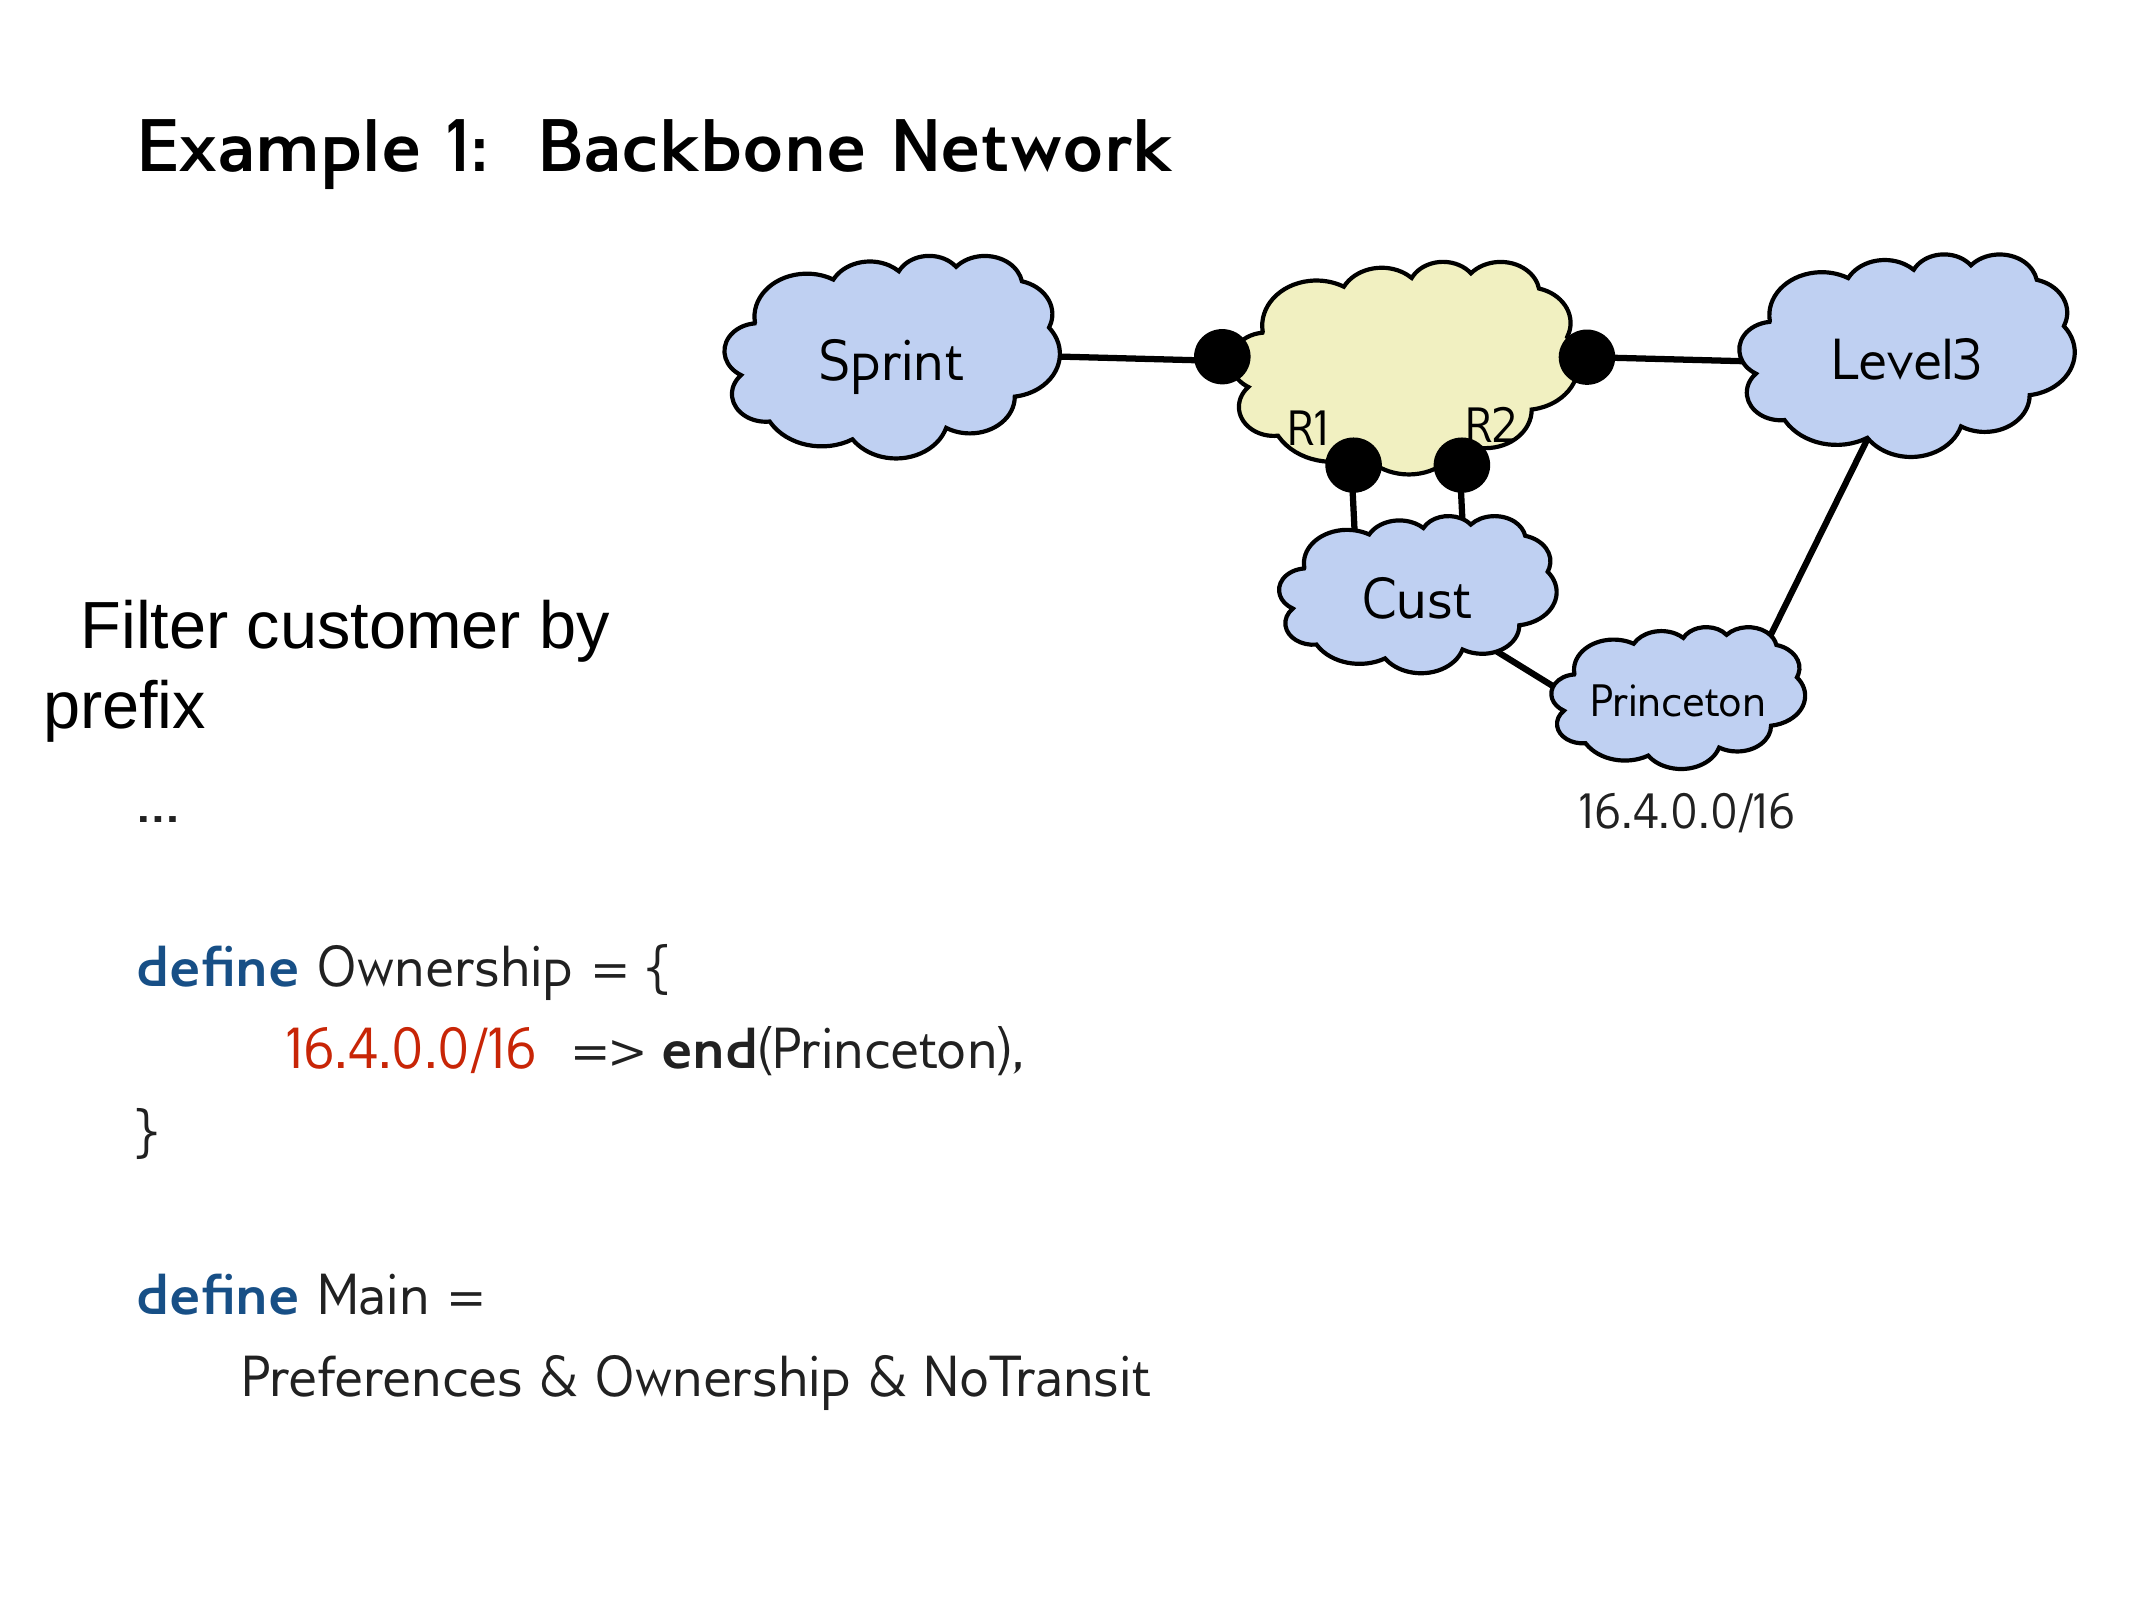

# Example 1:  Backbone Network
Level3
Sprint

Cust
Princeton

16.4.0.0/16
R2
R1
Filter customer by prefix
…

define Ownership = {
	16.4.0.0/16  => end(Princeton),
}

define Main =
      Preferences & Ownership & NoTransit
29